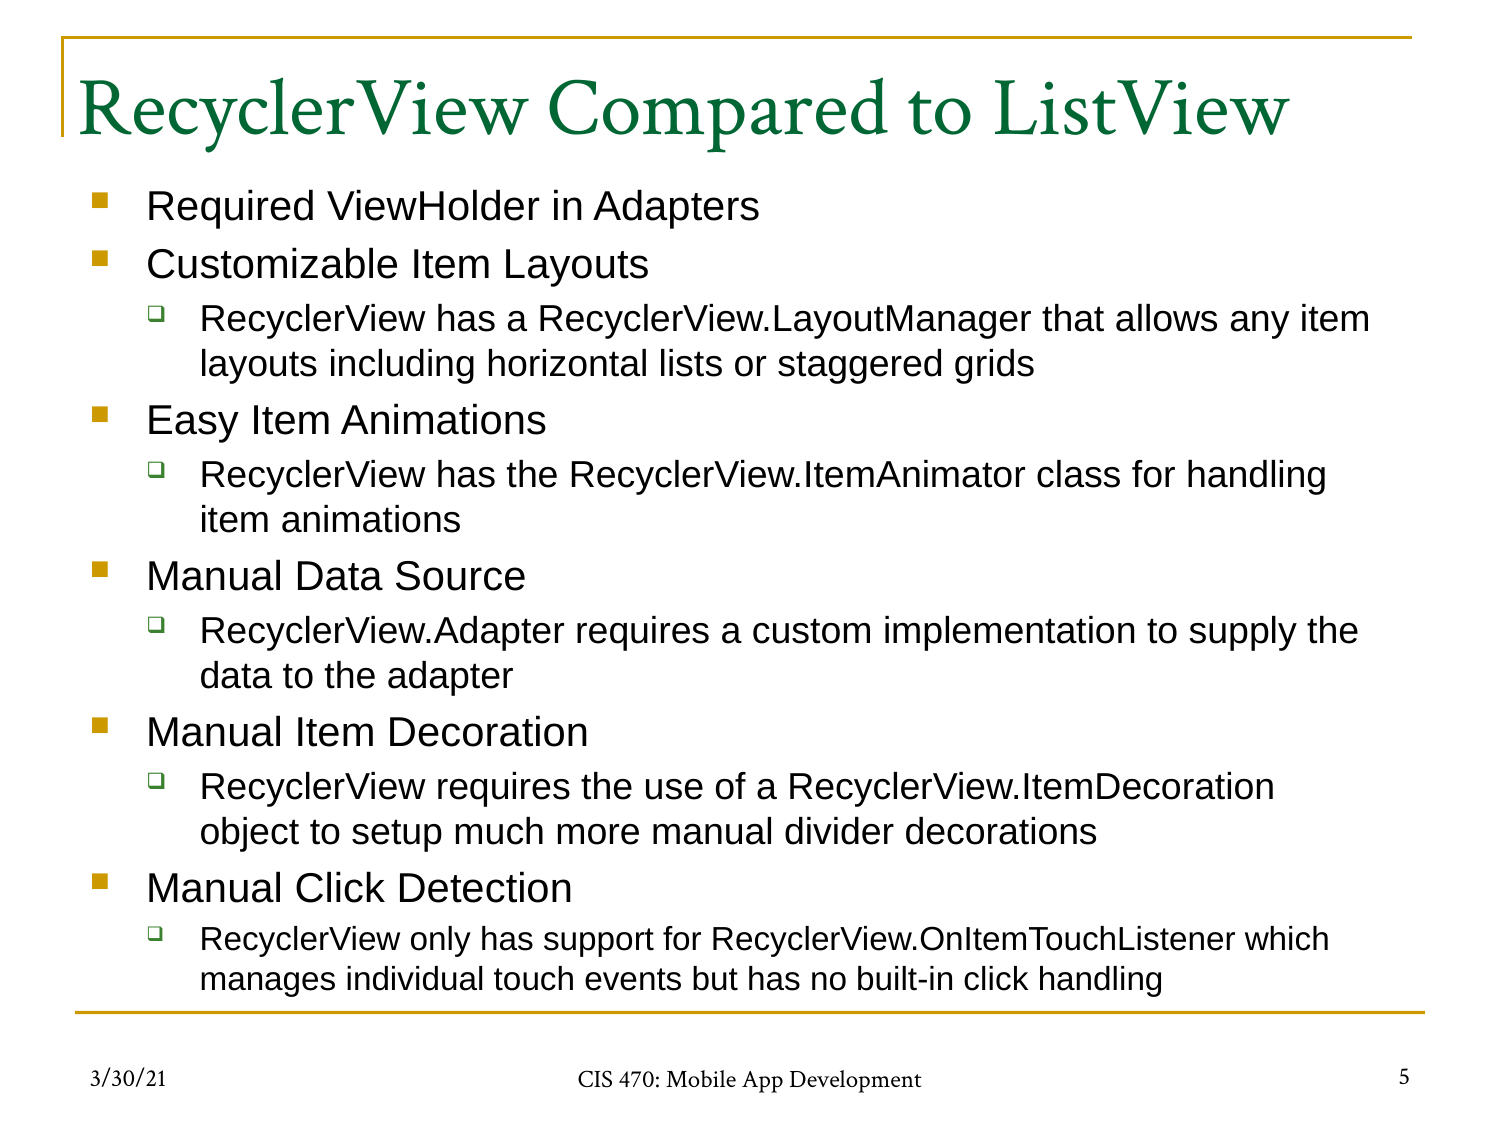

RecyclerView Compared to ListView
Required ViewHolder in Adapters
Customizable Item Layouts
RecyclerView has a RecyclerView.LayoutManager that allows any item layouts including horizontal lists or staggered grids
Easy Item Animations
RecyclerView has the RecyclerView.ItemAnimator class for handling item animations
Manual Data Source
RecyclerView.Adapter requires a custom implementation to supply the data to the adapter
Manual Item Decoration
RecyclerView requires the use of a RecyclerView.ItemDecoration object to setup much more manual divider decorations
Manual Click Detection
RecyclerView only has support for RecyclerView.OnItemTouchListener which manages individual touch events but has no built-in click handling
3/30/21
5
CIS 470: Mobile App Development